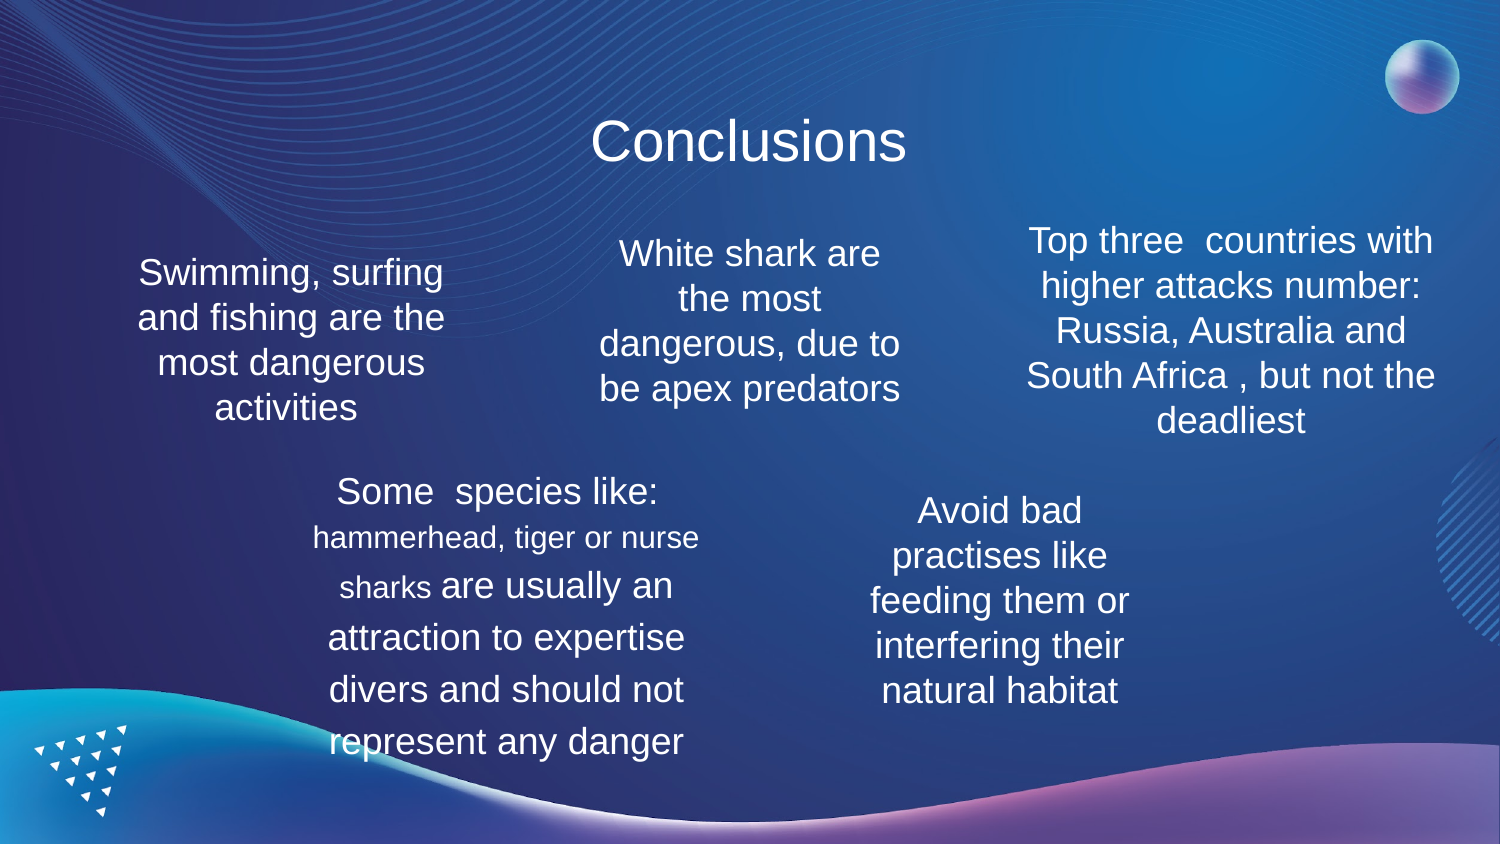

# Conclusions
White shark are the most dangerous, due to be apex predators
Top three  countries with higher attacks number: Russia, Australia and South Africa , but not the deadliest
Swimming, surfing and fishing are the most dangerous activities
Avoid bad practises like feeding them or interfering their natural habitat
Some  species like:   hammerhead, tiger or nurse sharks are usually an attraction to expertise divers and should not represent any danger